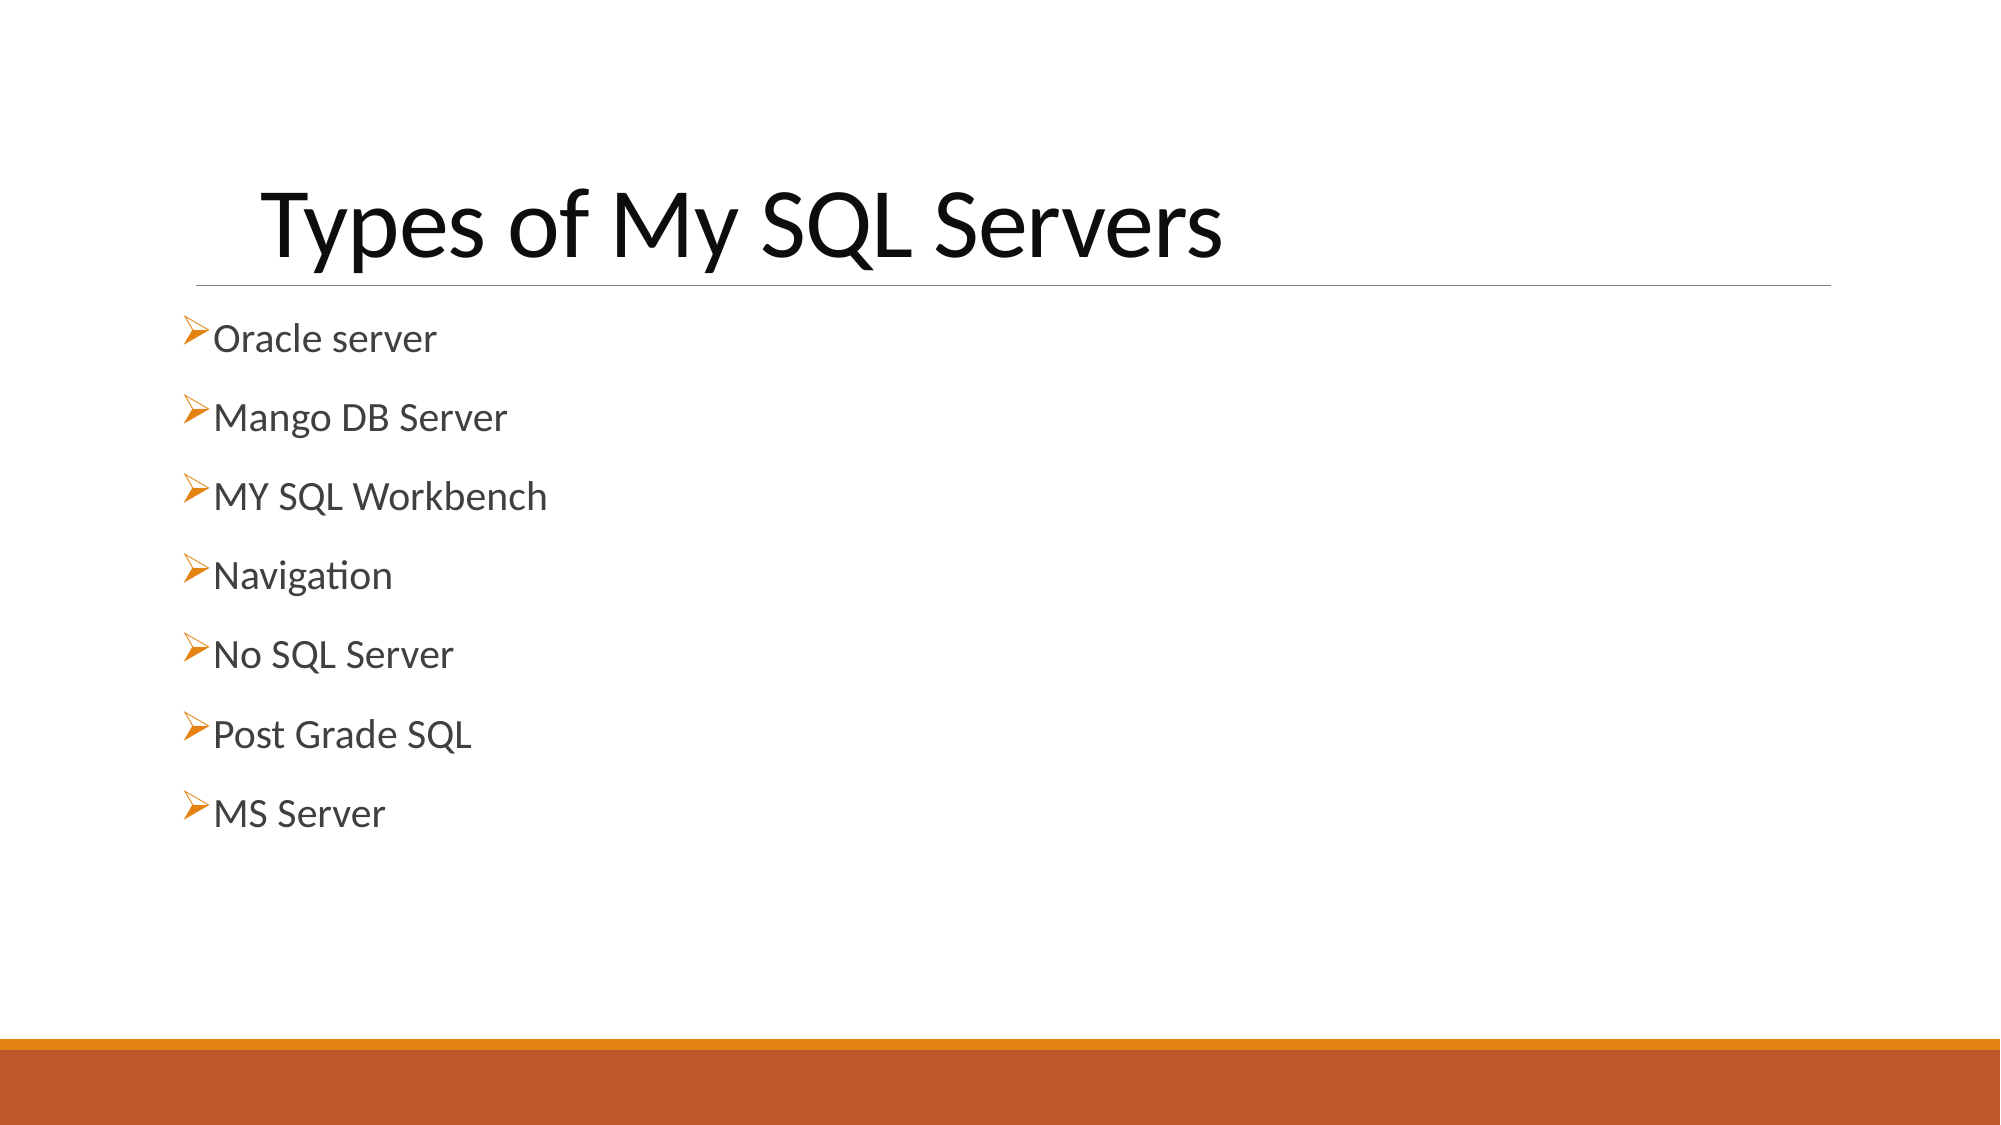

# Types of My SQL Servers
Oracle server
Mango DB Server
MY SQL Workbench
Navigation
No SQL Server
Post Grade SQL
MS Server